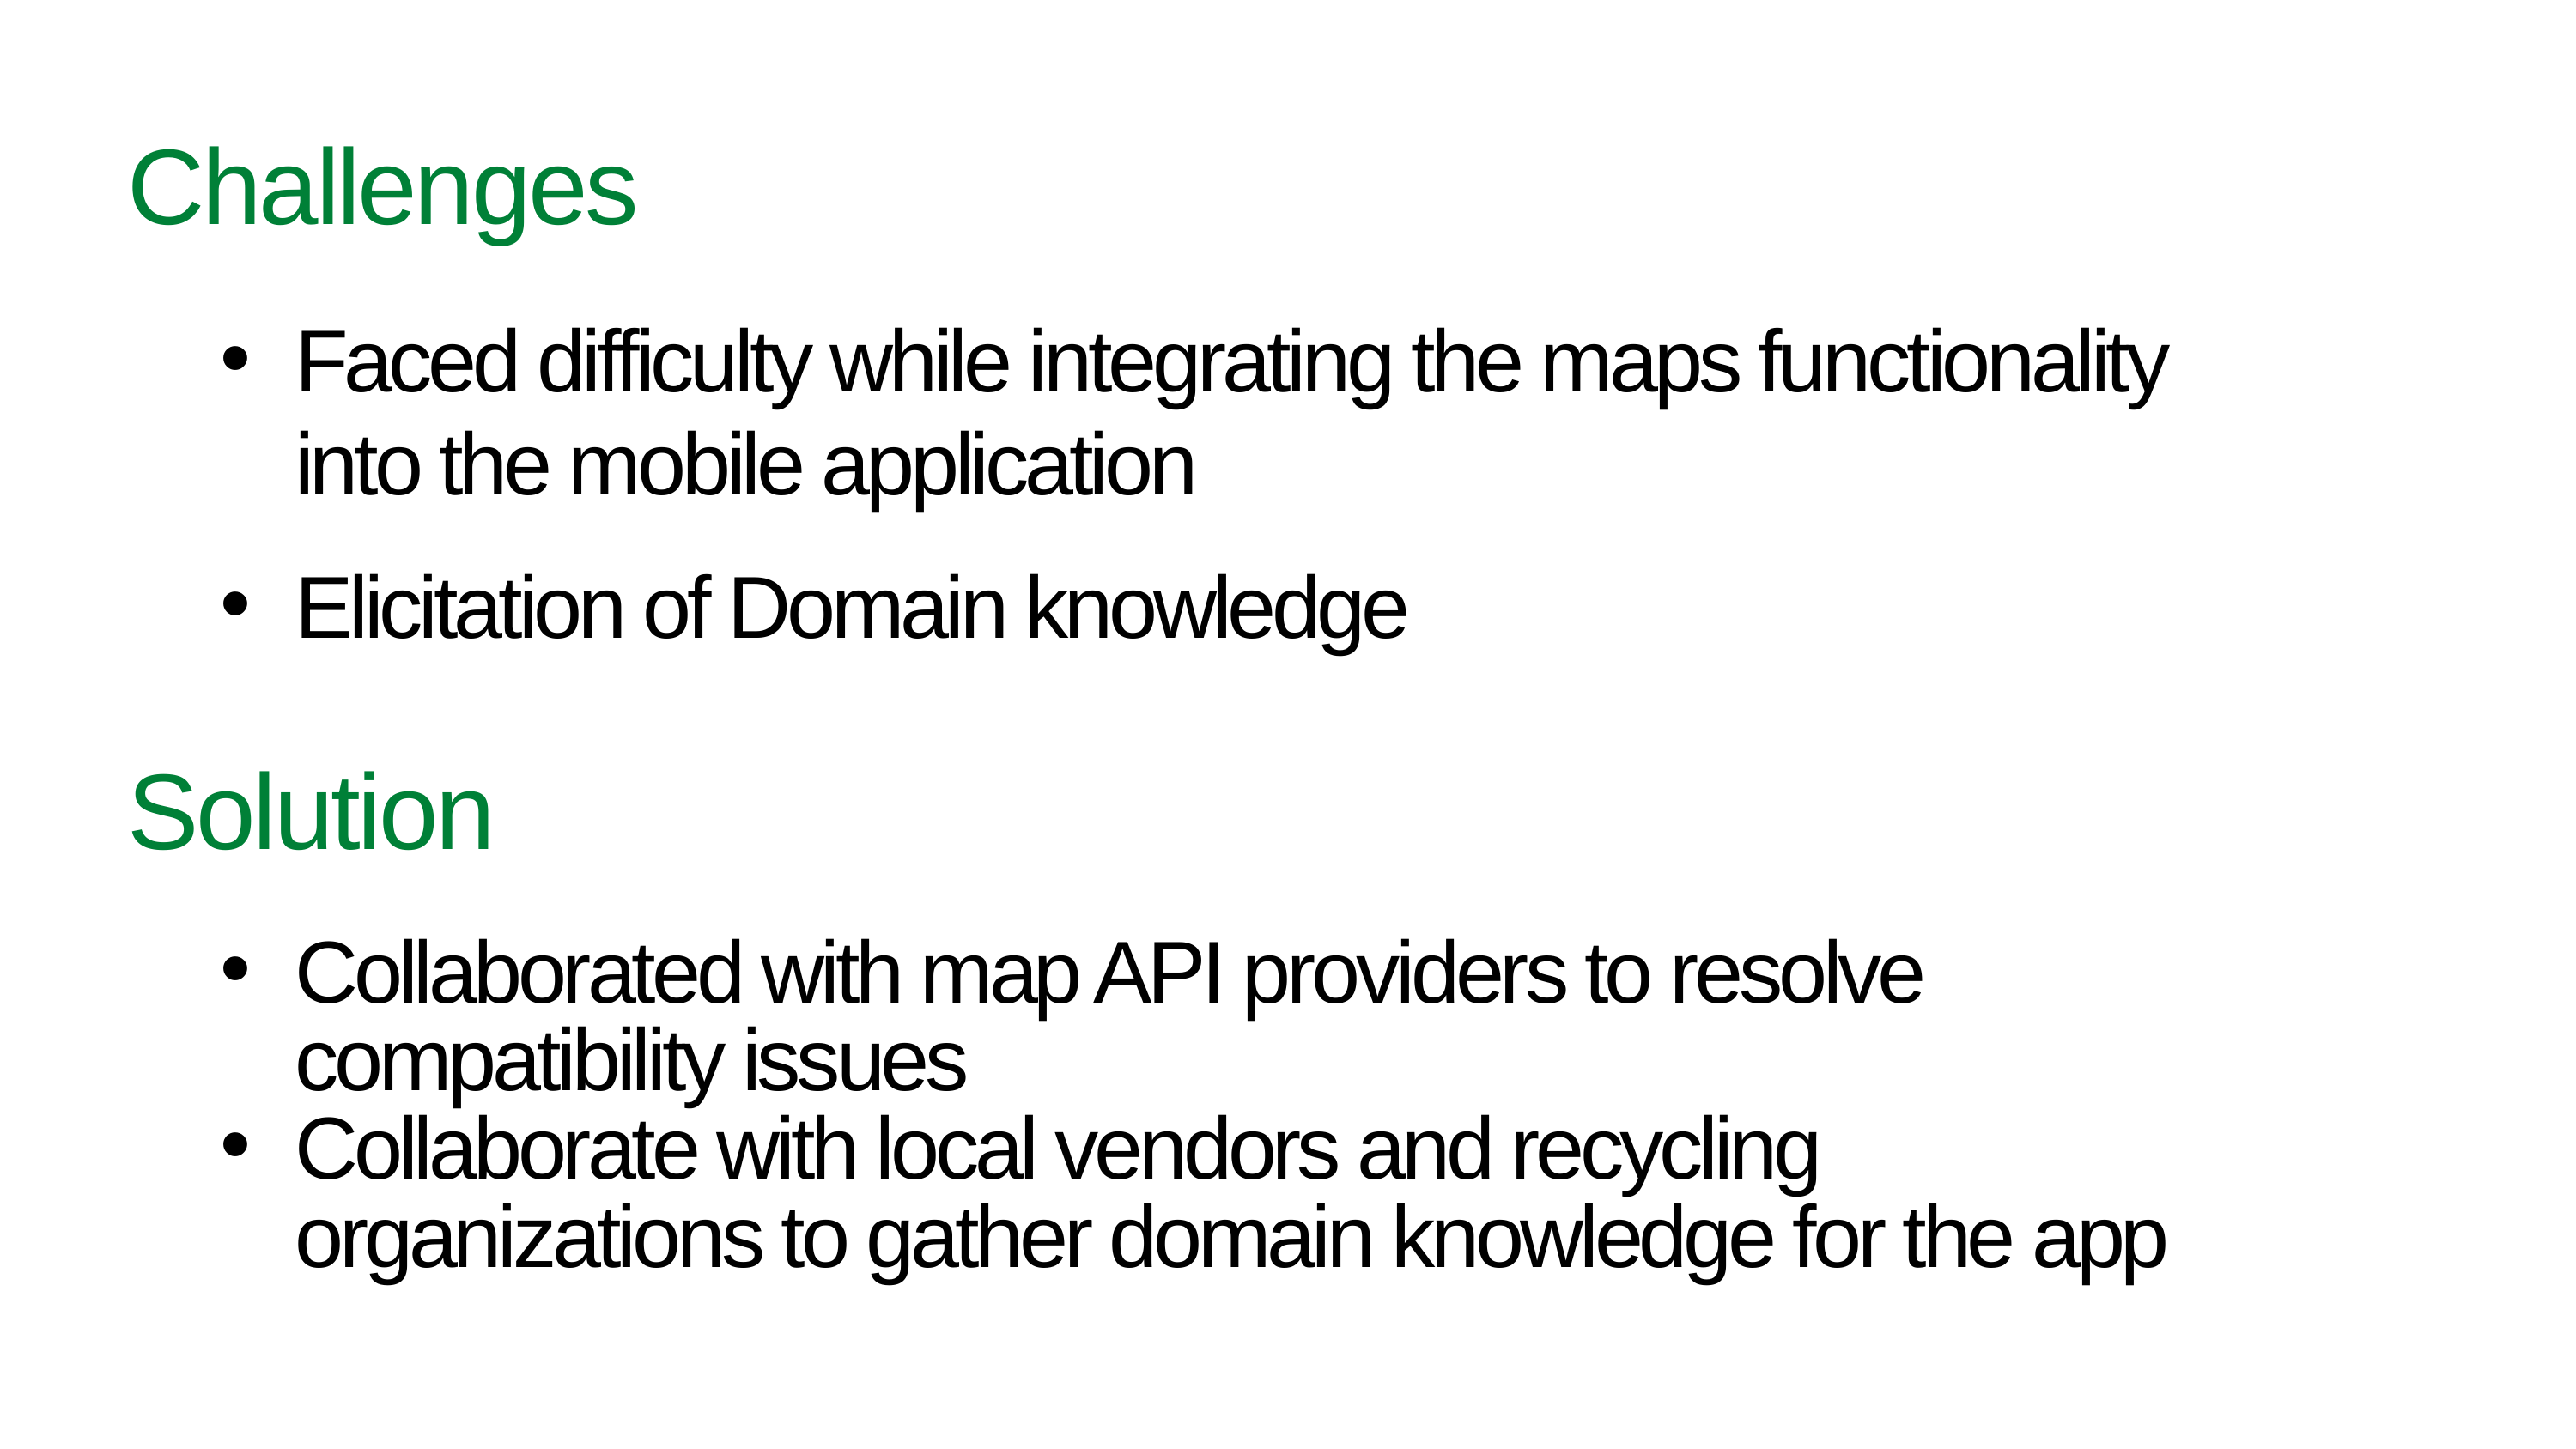

Challenges
Faced difficulty while integrating the maps functionality into the mobile application
Elicitation of Domain knowledge

Solution
Collaborated with map API providers to resolve compatibility issues
Collaborate with local vendors and recycling organizations to gather domain knowledge for the app